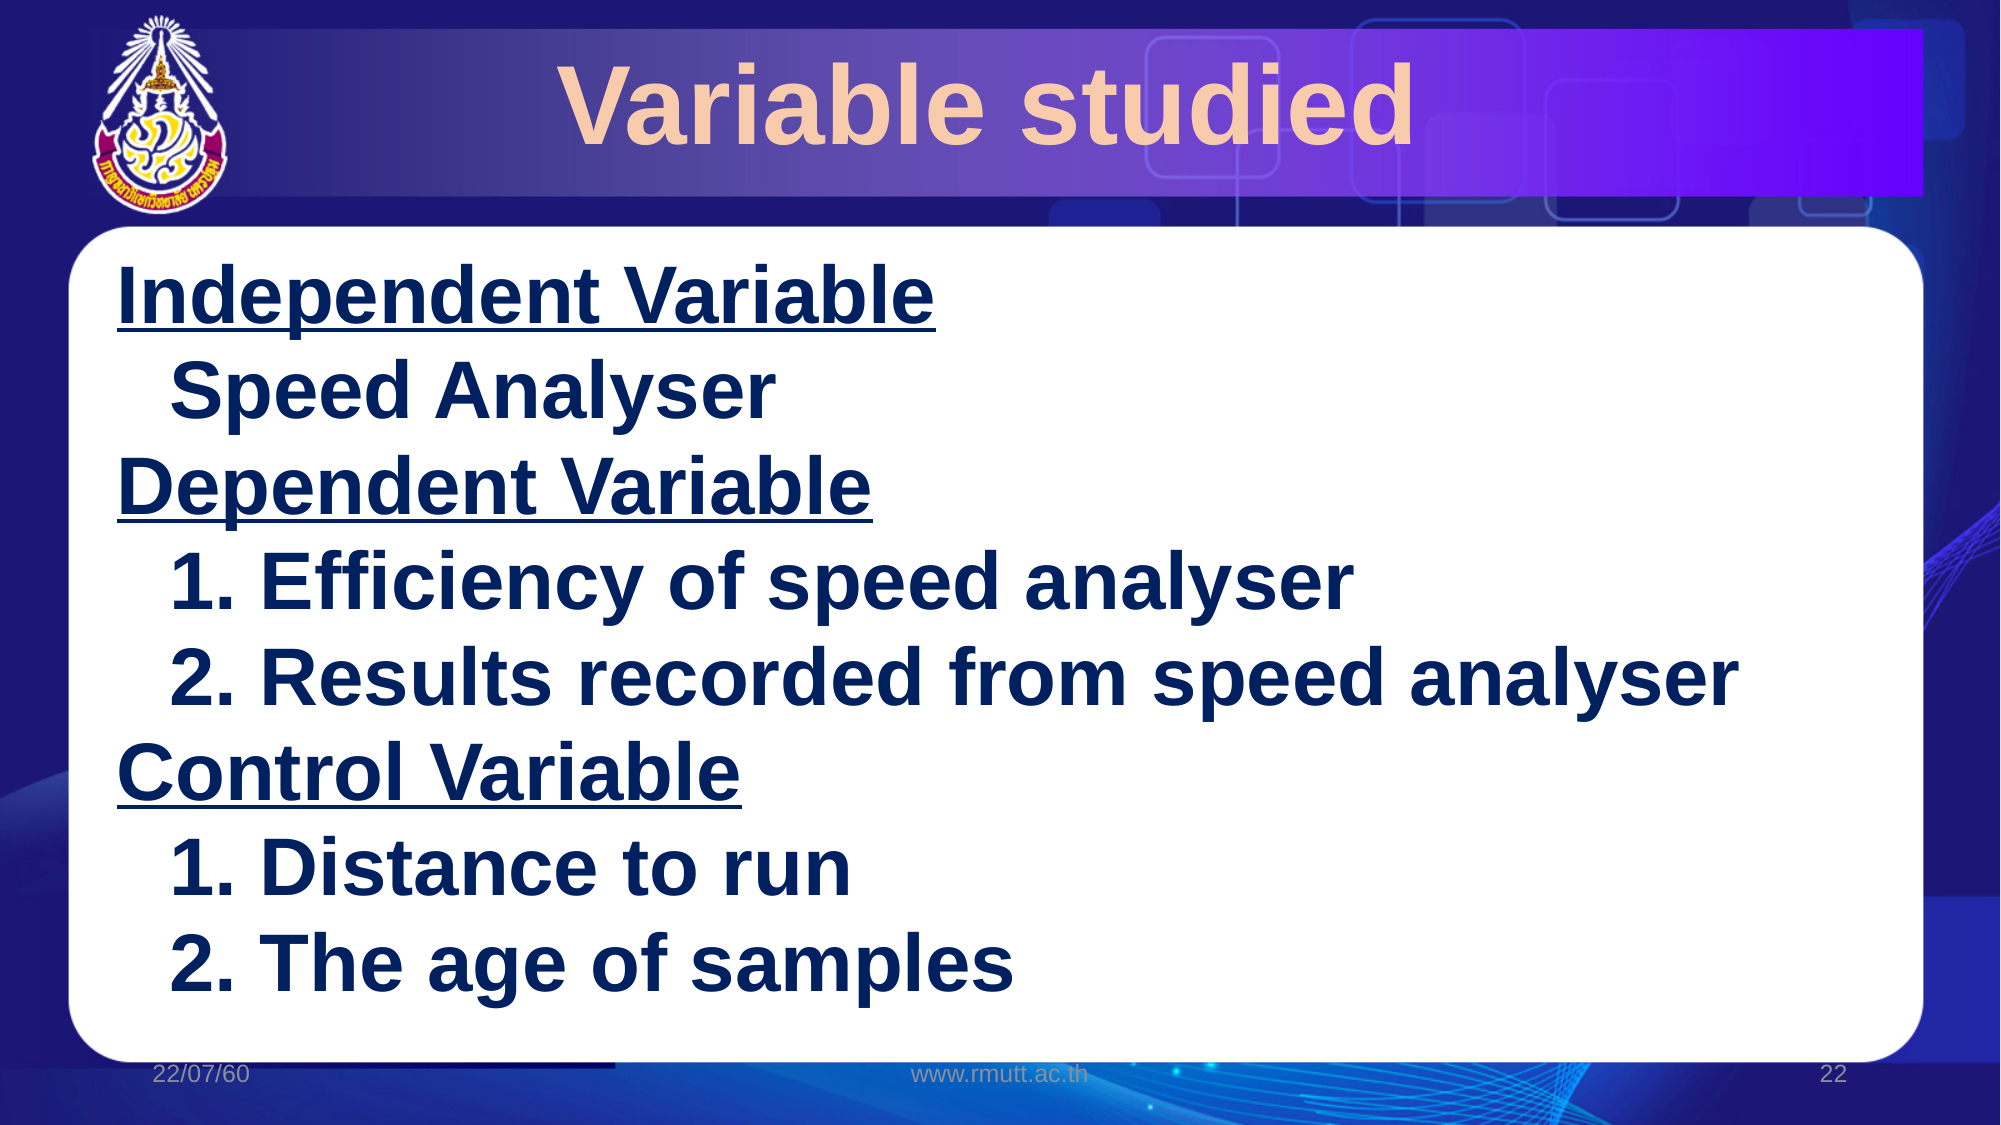

# Variable studied
Independent Variable
	Speed Analyser
Dependent Variable
	1. Efficiency of speed analyser
	2. Results recorded from speed analyser
Control Variable
	1. Distance to run
	2. The age of samples

22/07/60
www.rmutt.ac.th
22